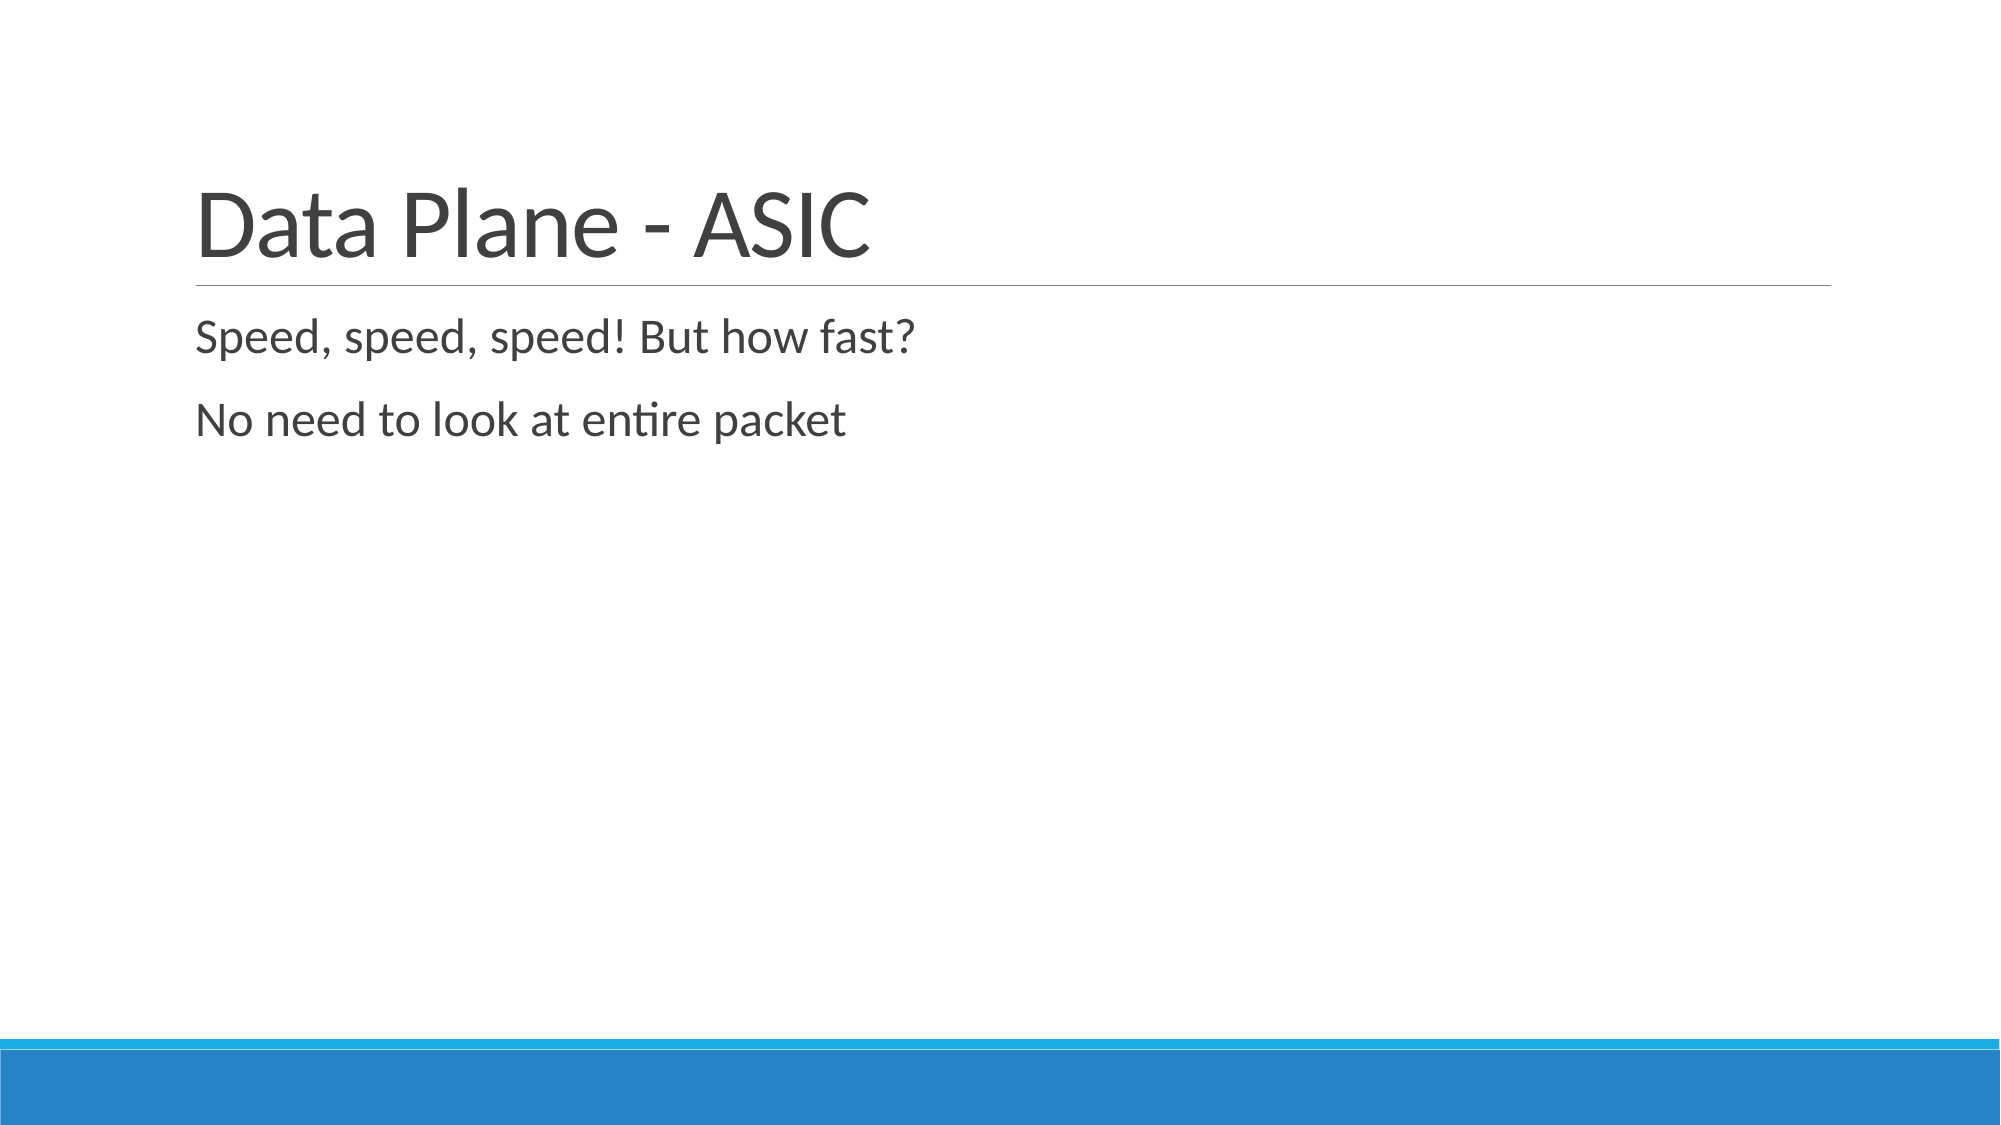

# Data Plane - ASIC
Speed, speed, speed! But how fast?
No need to look at entire packet